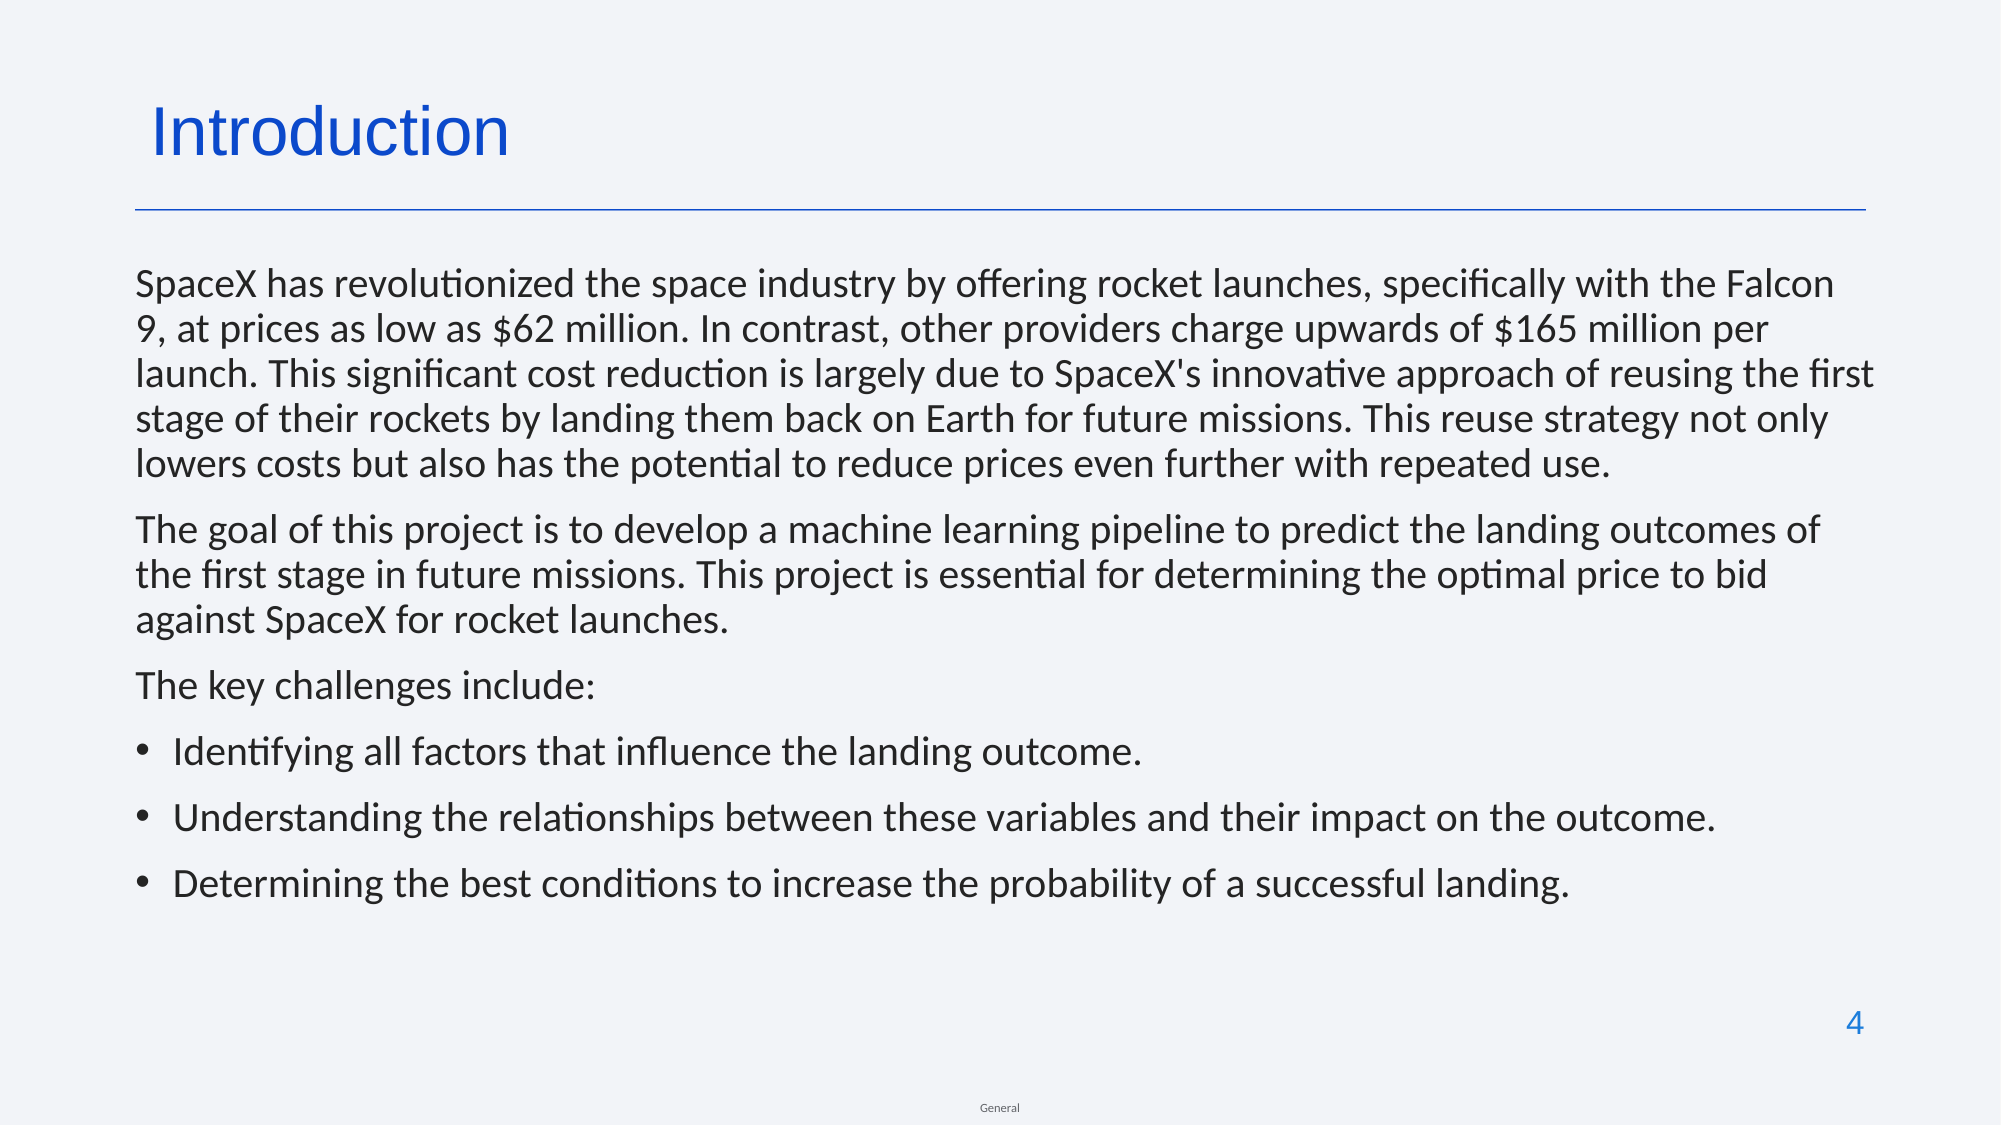

Introduction
SpaceX has revolutionized the space industry by offering rocket launches, specifically with the Falcon 9, at prices as low as $62 million. In contrast, other providers charge upwards of $165 million per launch. This significant cost reduction is largely due to SpaceX's innovative approach of reusing the first stage of their rockets by landing them back on Earth for future missions. This reuse strategy not only lowers costs but also has the potential to reduce prices even further with repeated use.
The goal of this project is to develop a machine learning pipeline to predict the landing outcomes of the first stage in future missions. This project is essential for determining the optimal price to bid against SpaceX for rocket launches.
The key challenges include:
Identifying all factors that influence the landing outcome.
Understanding the relationships between these variables and their impact on the outcome.
Determining the best conditions to increase the probability of a successful landing.

4